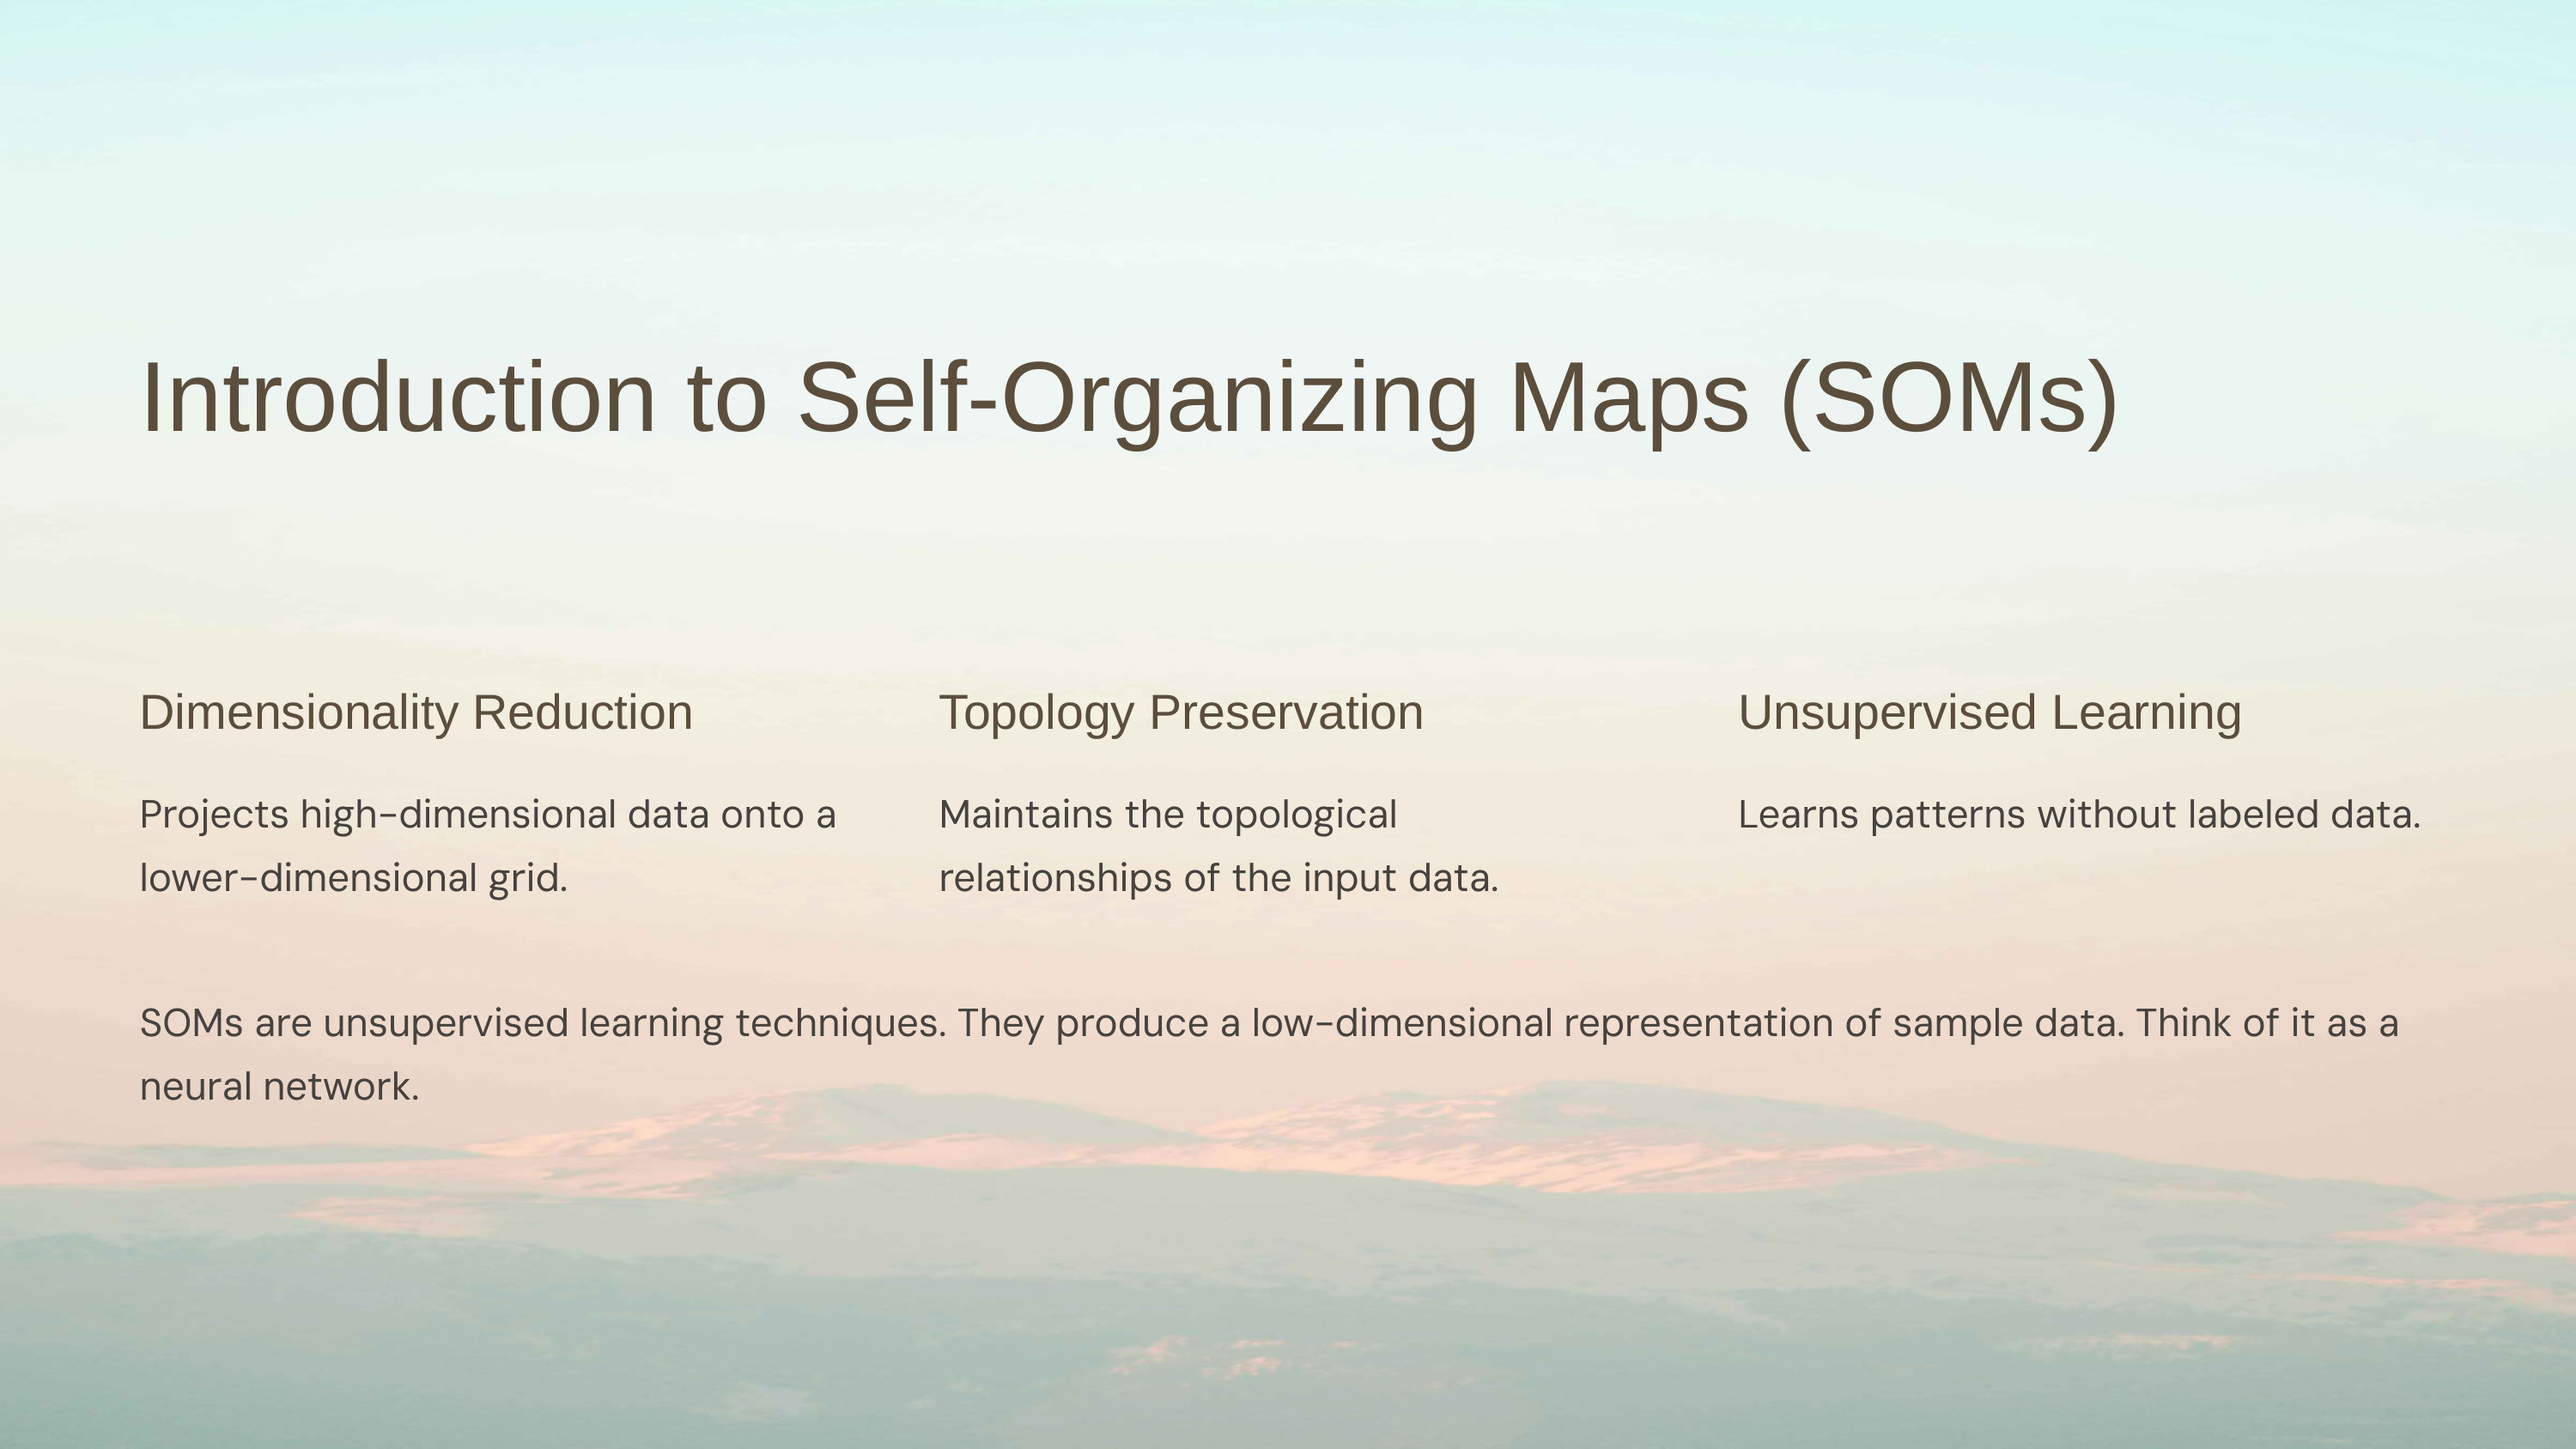

Introduction to Self-Organizing Maps (SOMs)

Dimensionality Reduction

Topology Preservation

Unsupervised Learning

Projects high-dimensional data onto a lower-dimensional grid.

Maintains the topological relationships of the input data.

Learns patterns without labeled data.

SOMs are unsupervised learning techniques. They produce a low-dimensional representation of sample data. Think of it as a neural network.